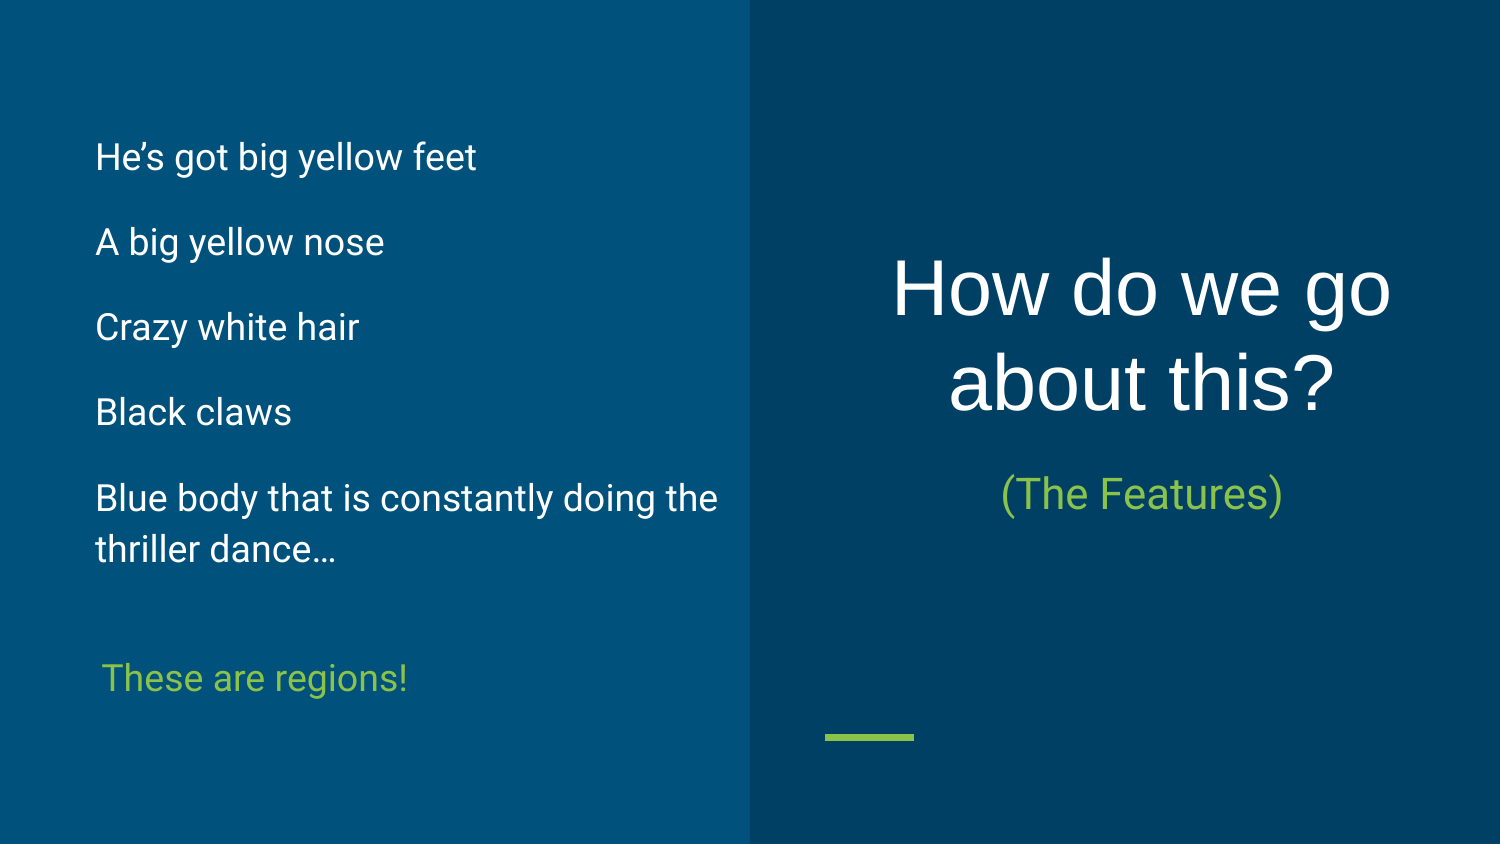

# How do we go about this?
He’s got big yellow feet
A big yellow nose
Crazy white hair
Black claws
Blue body that is constantly doing the thriller dance…

(The Features)
These are regions!